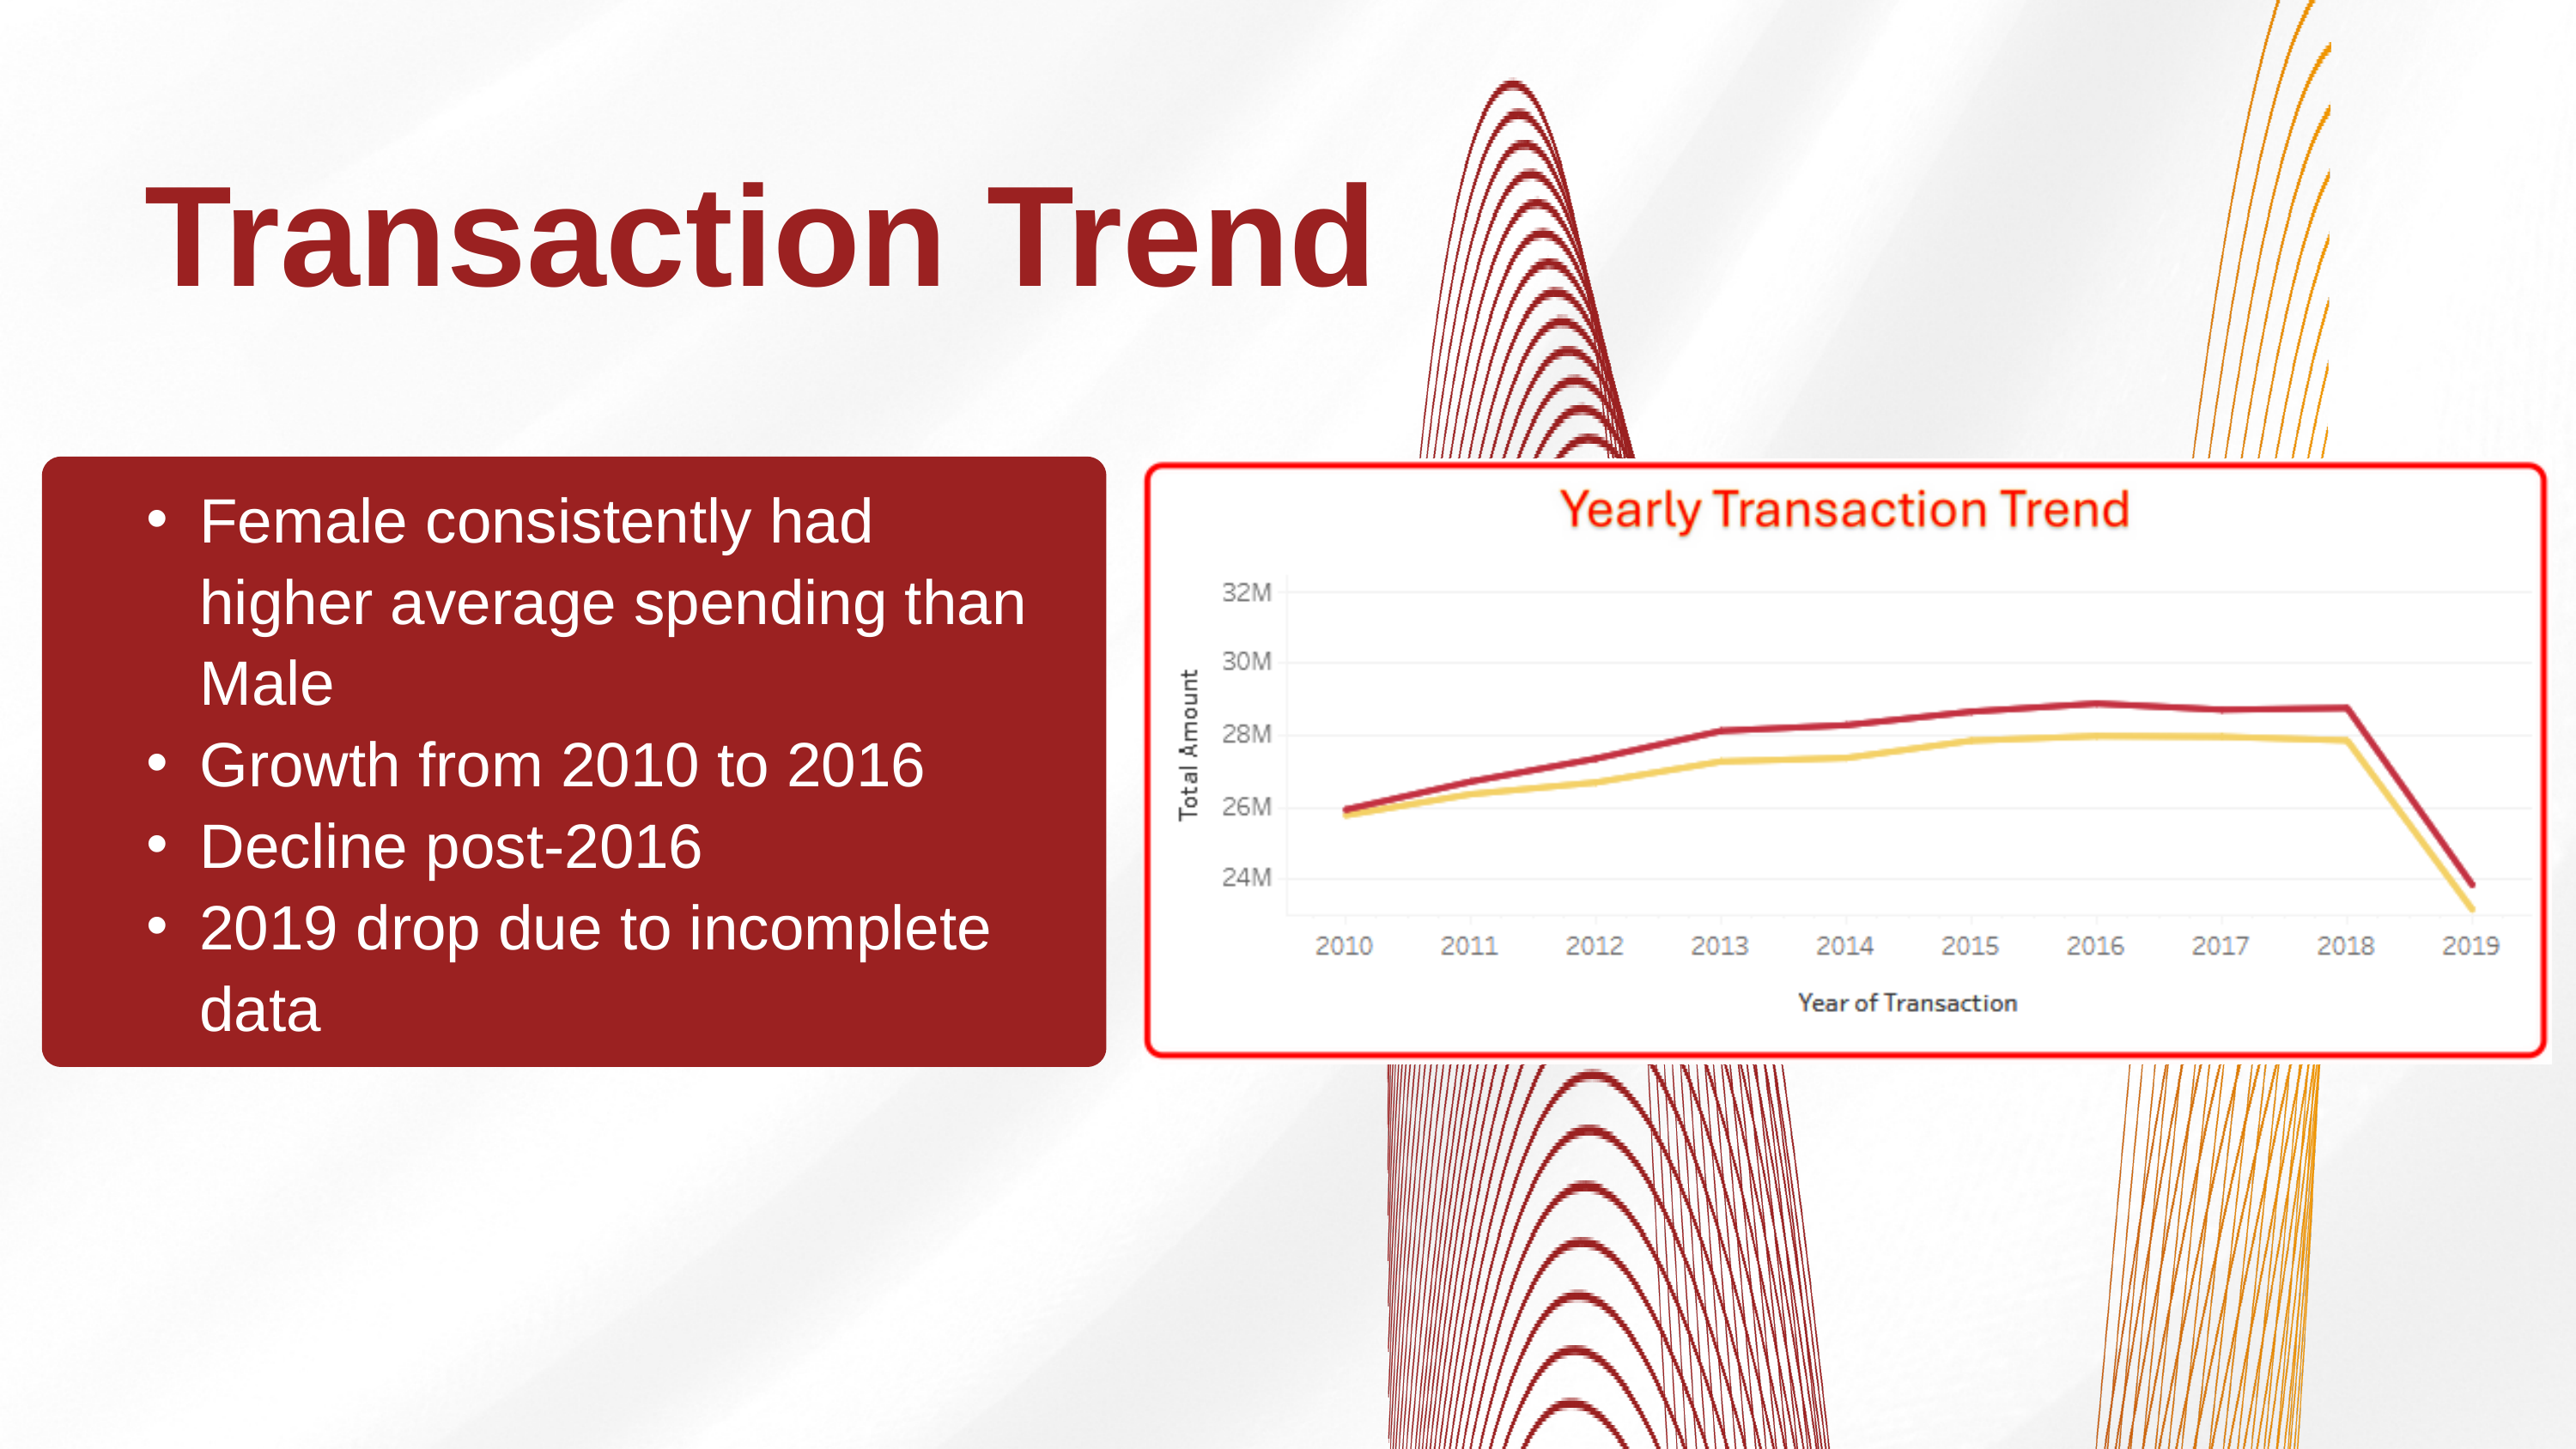

Transaction Trend

Female consistently had higher average spending than Male
Growth from 2010 to 2016
Decline post-2016
2019 drop due to incomplete data